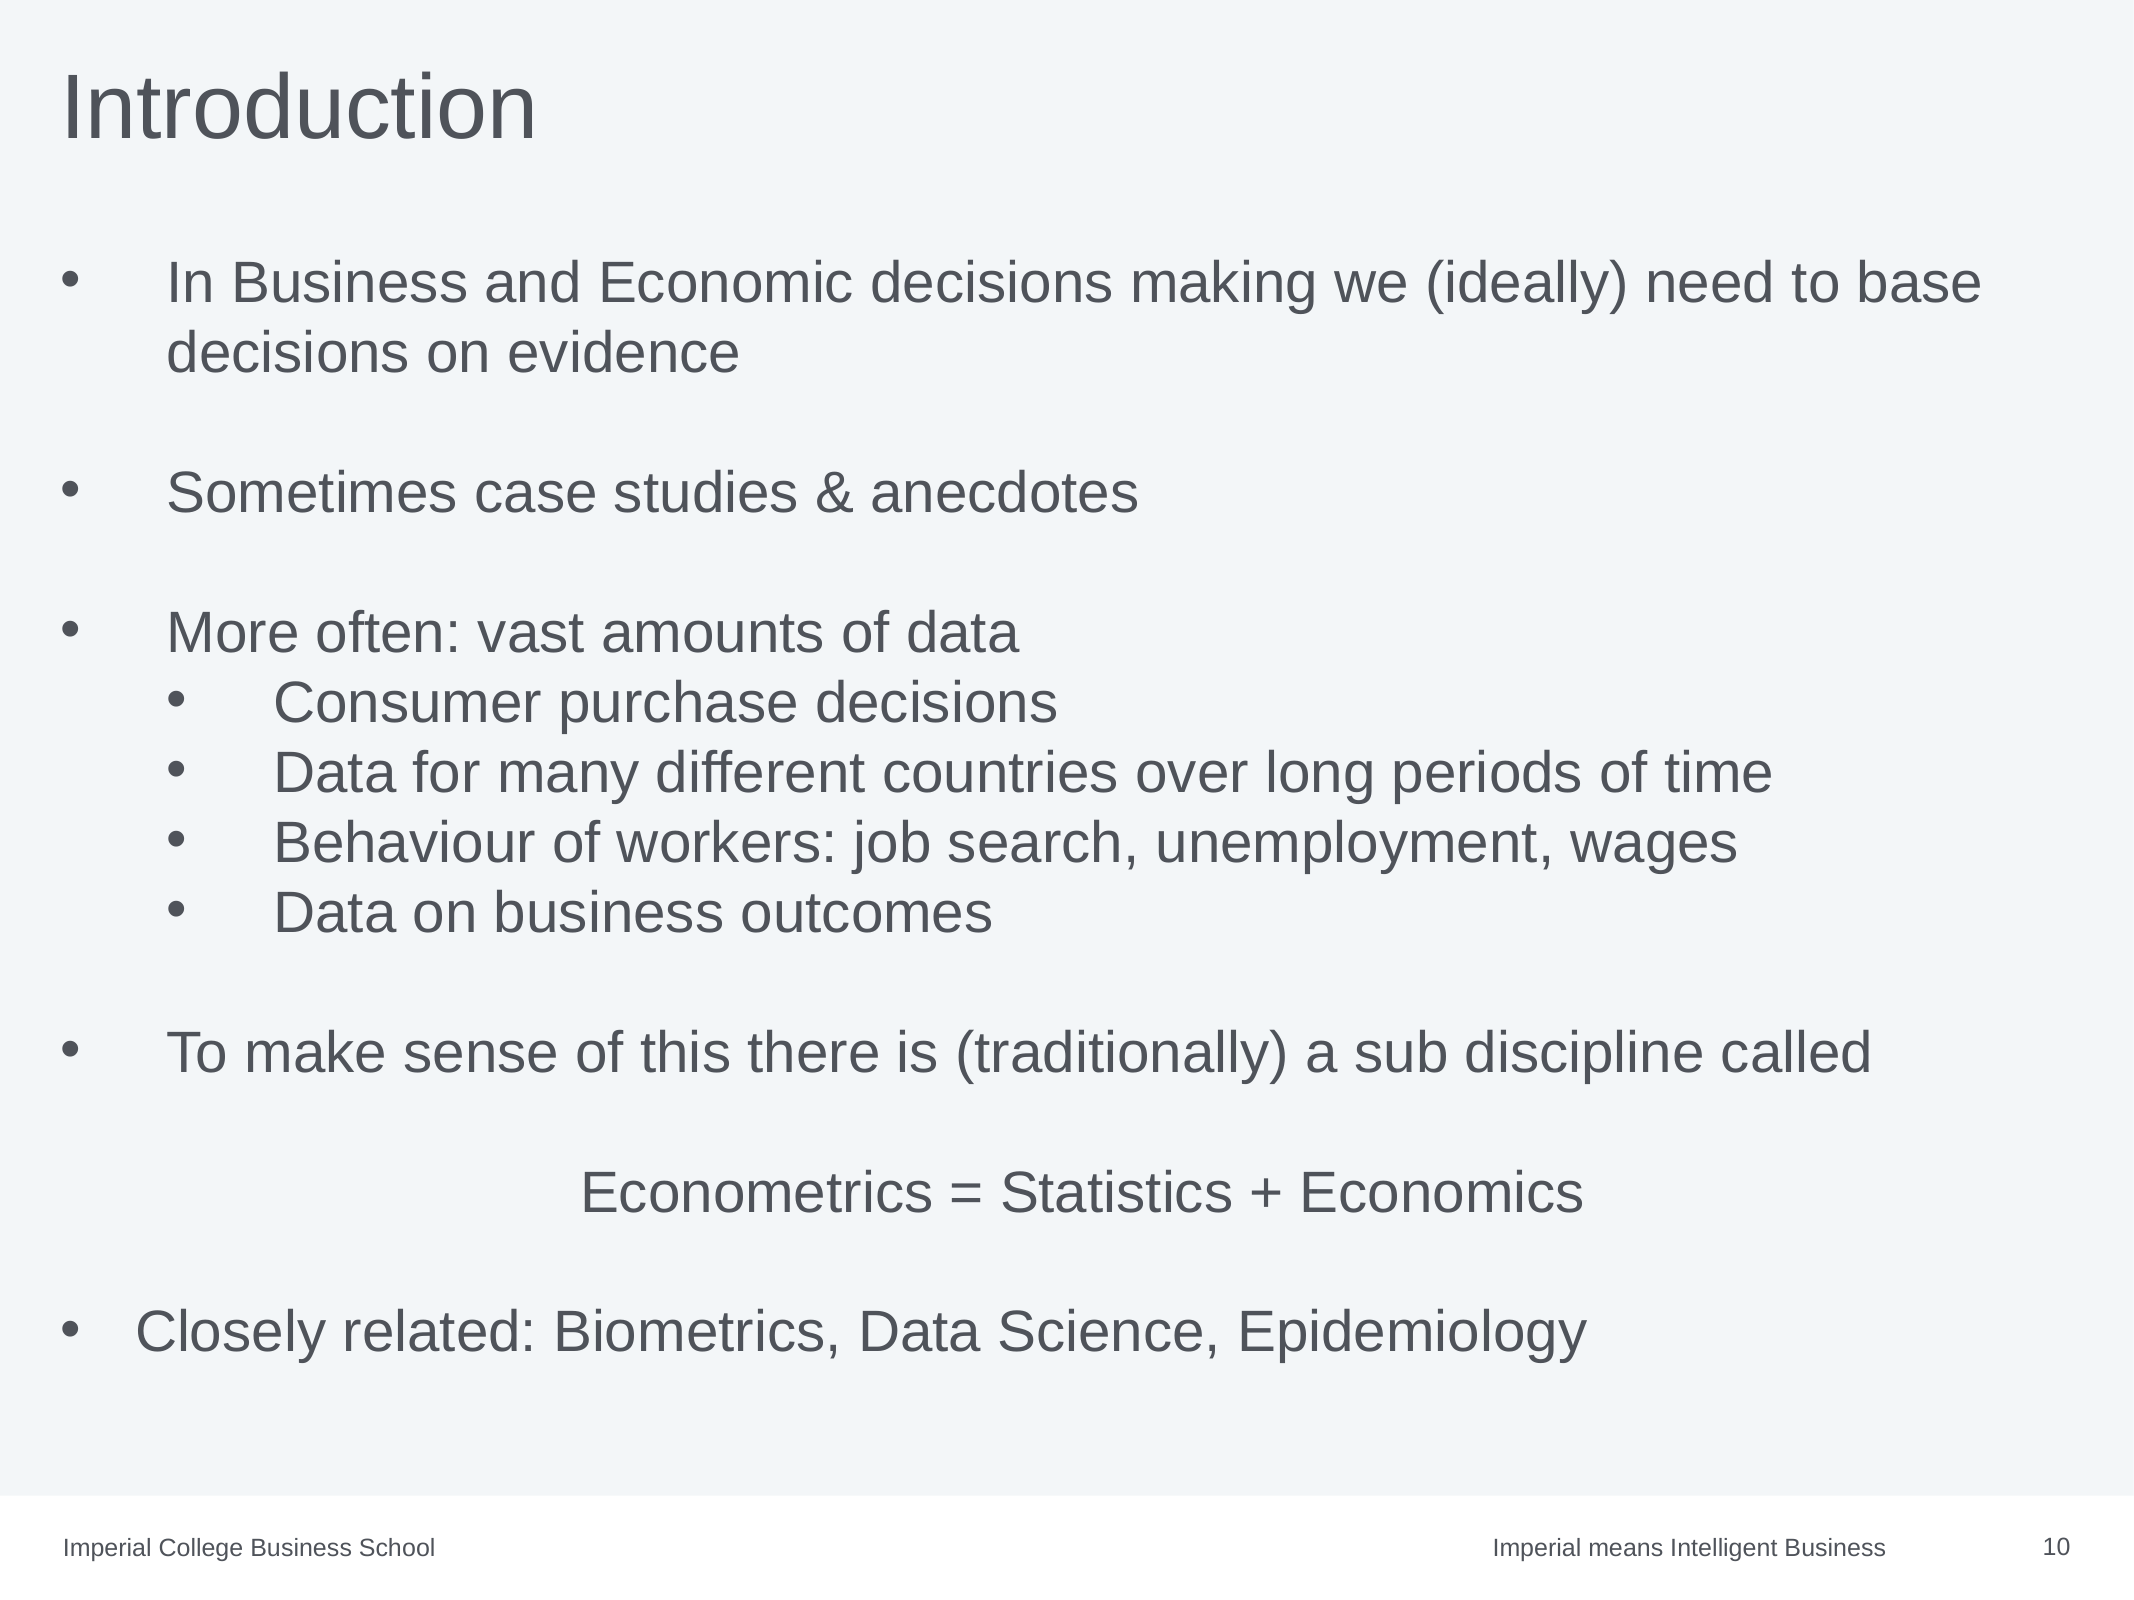

# Introduction
In Business and Economic decisions making we (ideally) need to base decisions on evidence

Sometimes case studies & anecdotes

More often: vast amounts of data
Consumer purchase decisions
Data for many different countries over long periods of time
Behaviour of workers: job search, unemployment, wages
Data on business outcomes

To make sense of this there is (traditionally) a sub discipline called

Econometrics = Statistics + Economics

Closely related: Biometrics, Data Science, Epidemiology